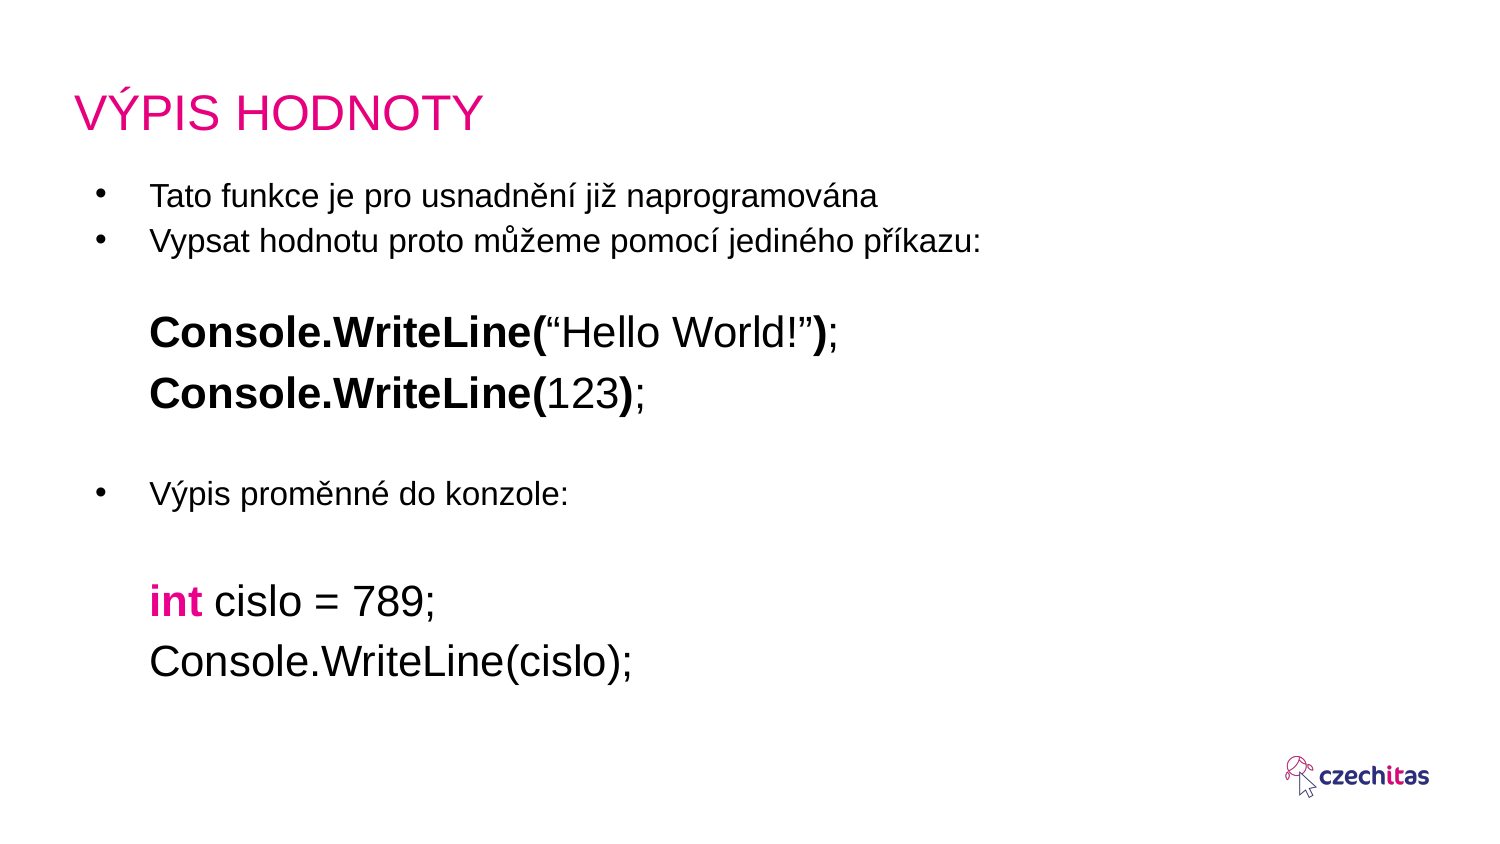

# VÝPIS HODNOTY
Tato funkce je pro usnadnění již naprogramována
Vypsat hodnotu proto můžeme pomocí jediného příkazu:

Výpis proměnné do konzole:

Console.WriteLine(“Hello World!”);
Console.WriteLine(123);
int cislo = 789;
Console.WriteLine(cislo);